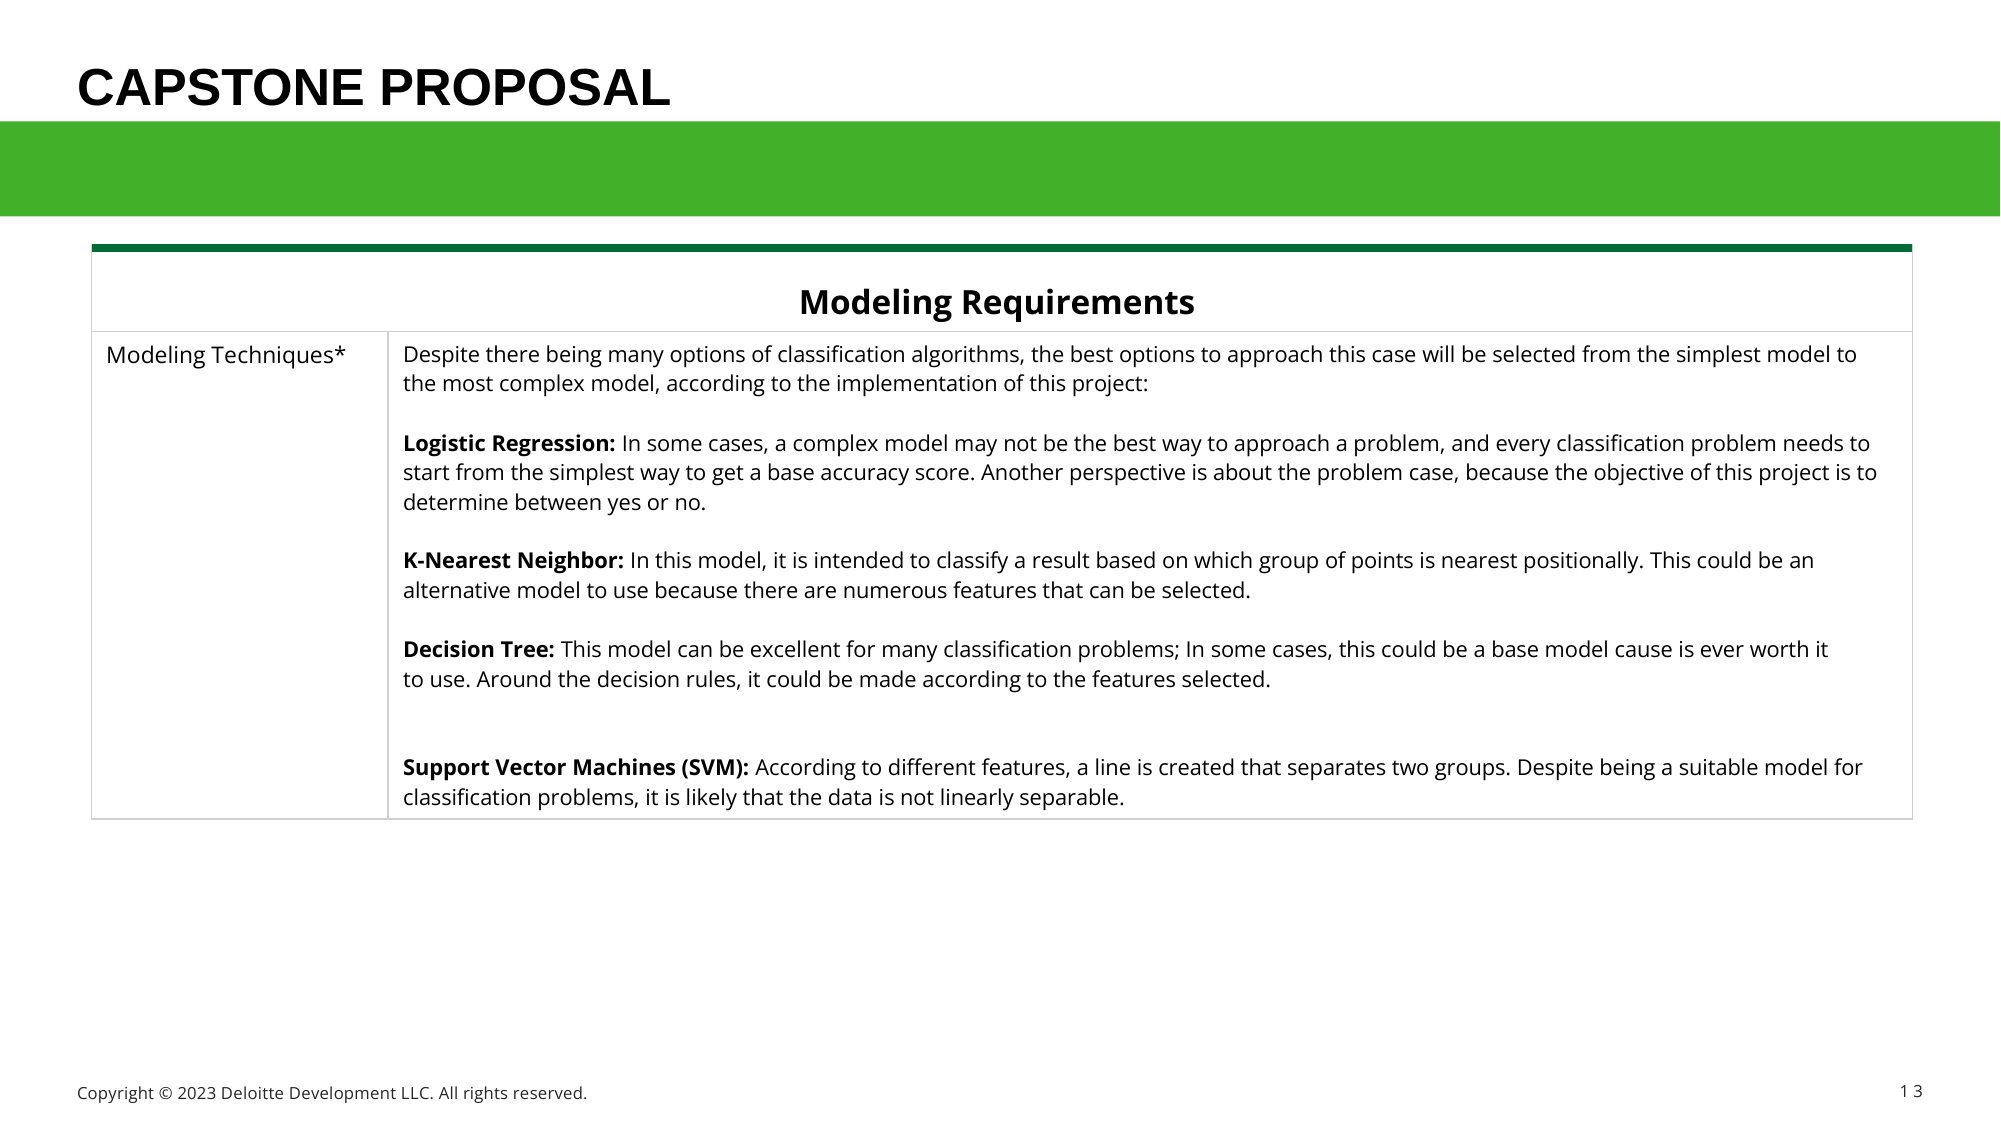

# CAPSTONE PROPOSAL

| Modeling Requirements |  |
| --- | --- |
| Modeling Techniques\* | Despite there being many options of classification algorithms, the best options to approach this case will be selected from the simplest model to the most complex model, according to the implementation of this project: Logistic Regression: In some cases, a complex model may not be the best way to approach a problem, and every classification problem needs to start from the simplest way to get a base accuracy score. Another perspective is about the problem case, because the objective of this project is to determine between yes or no. K-Nearest Neighbor: In this model, it is intended to classify a result based on which group of points is nearest positionally. This could be an alternative model to use because there are numerous features that can be selected. Decision Tree: This model can be excellent for many classification problems; In some cases, this could be a base model cause is ever worth it to use. Around the decision rules, it could be made according to the features selected. Support Vector Machines (SVM): According to different features, a line is created that separates two groups. Despite being a suitable model for classification problems, it is likely that the data is not linearly separable. |